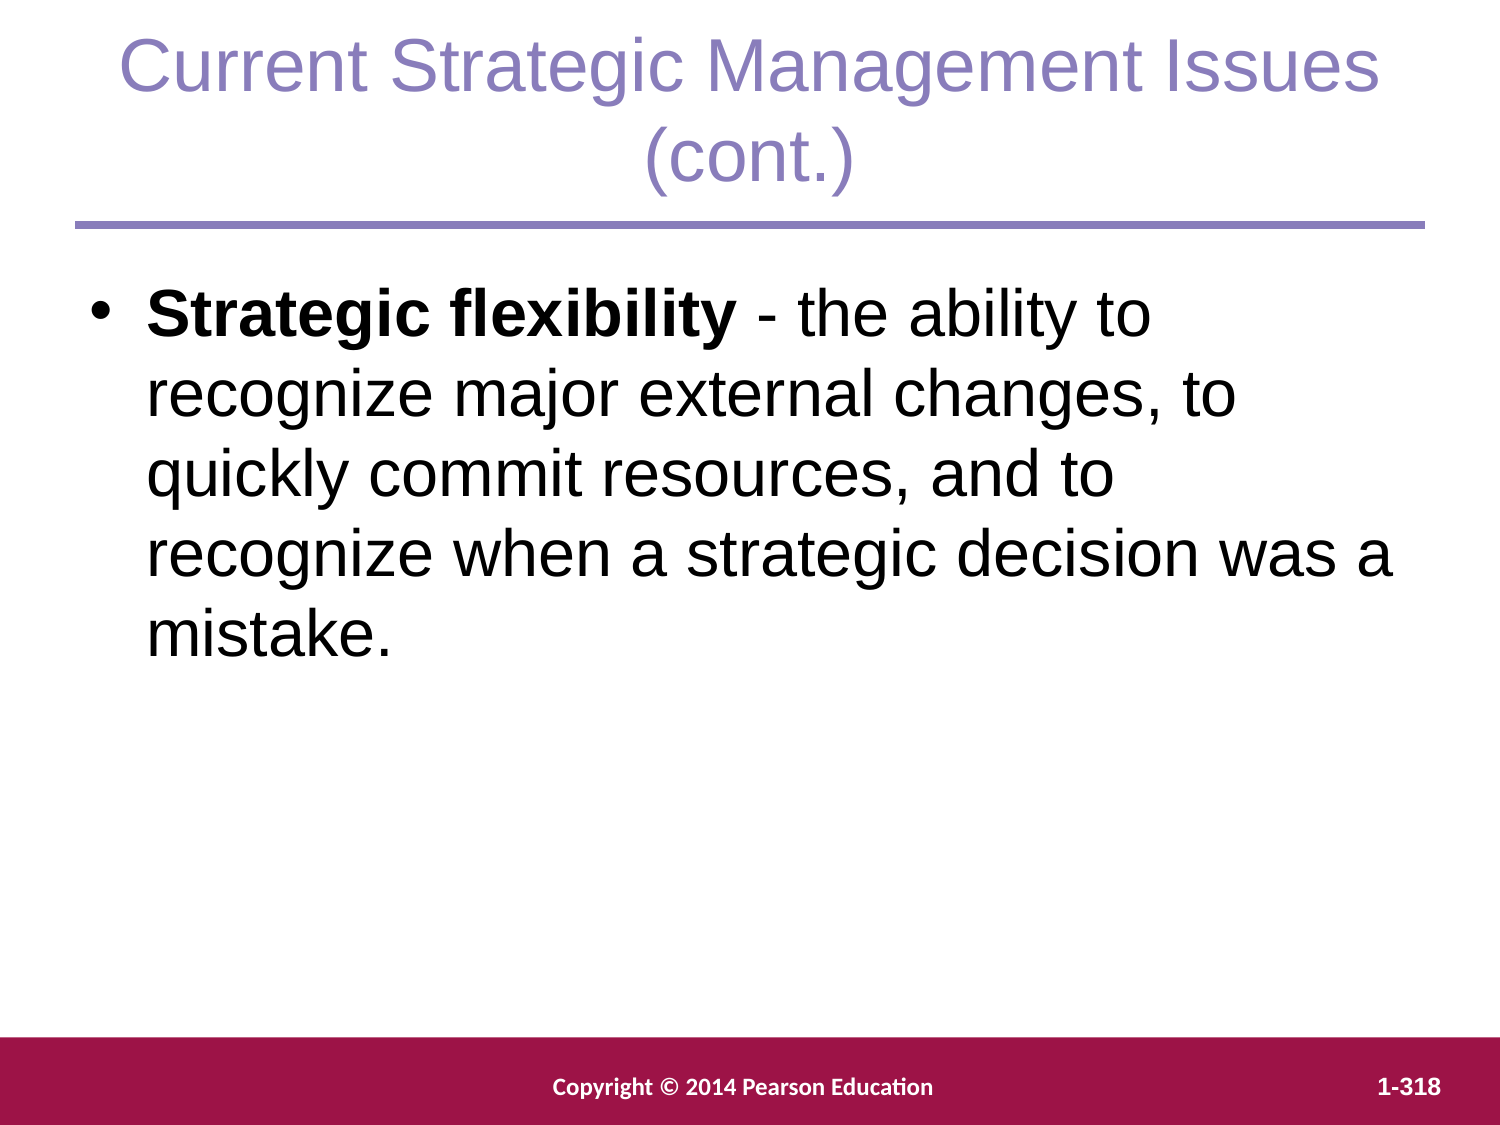

Current Strategic Management Issues (cont.)
Strategic flexibility - the ability to recognize major external changes, to quickly commit resources, and to recognize when a strategic decision was a mistake.